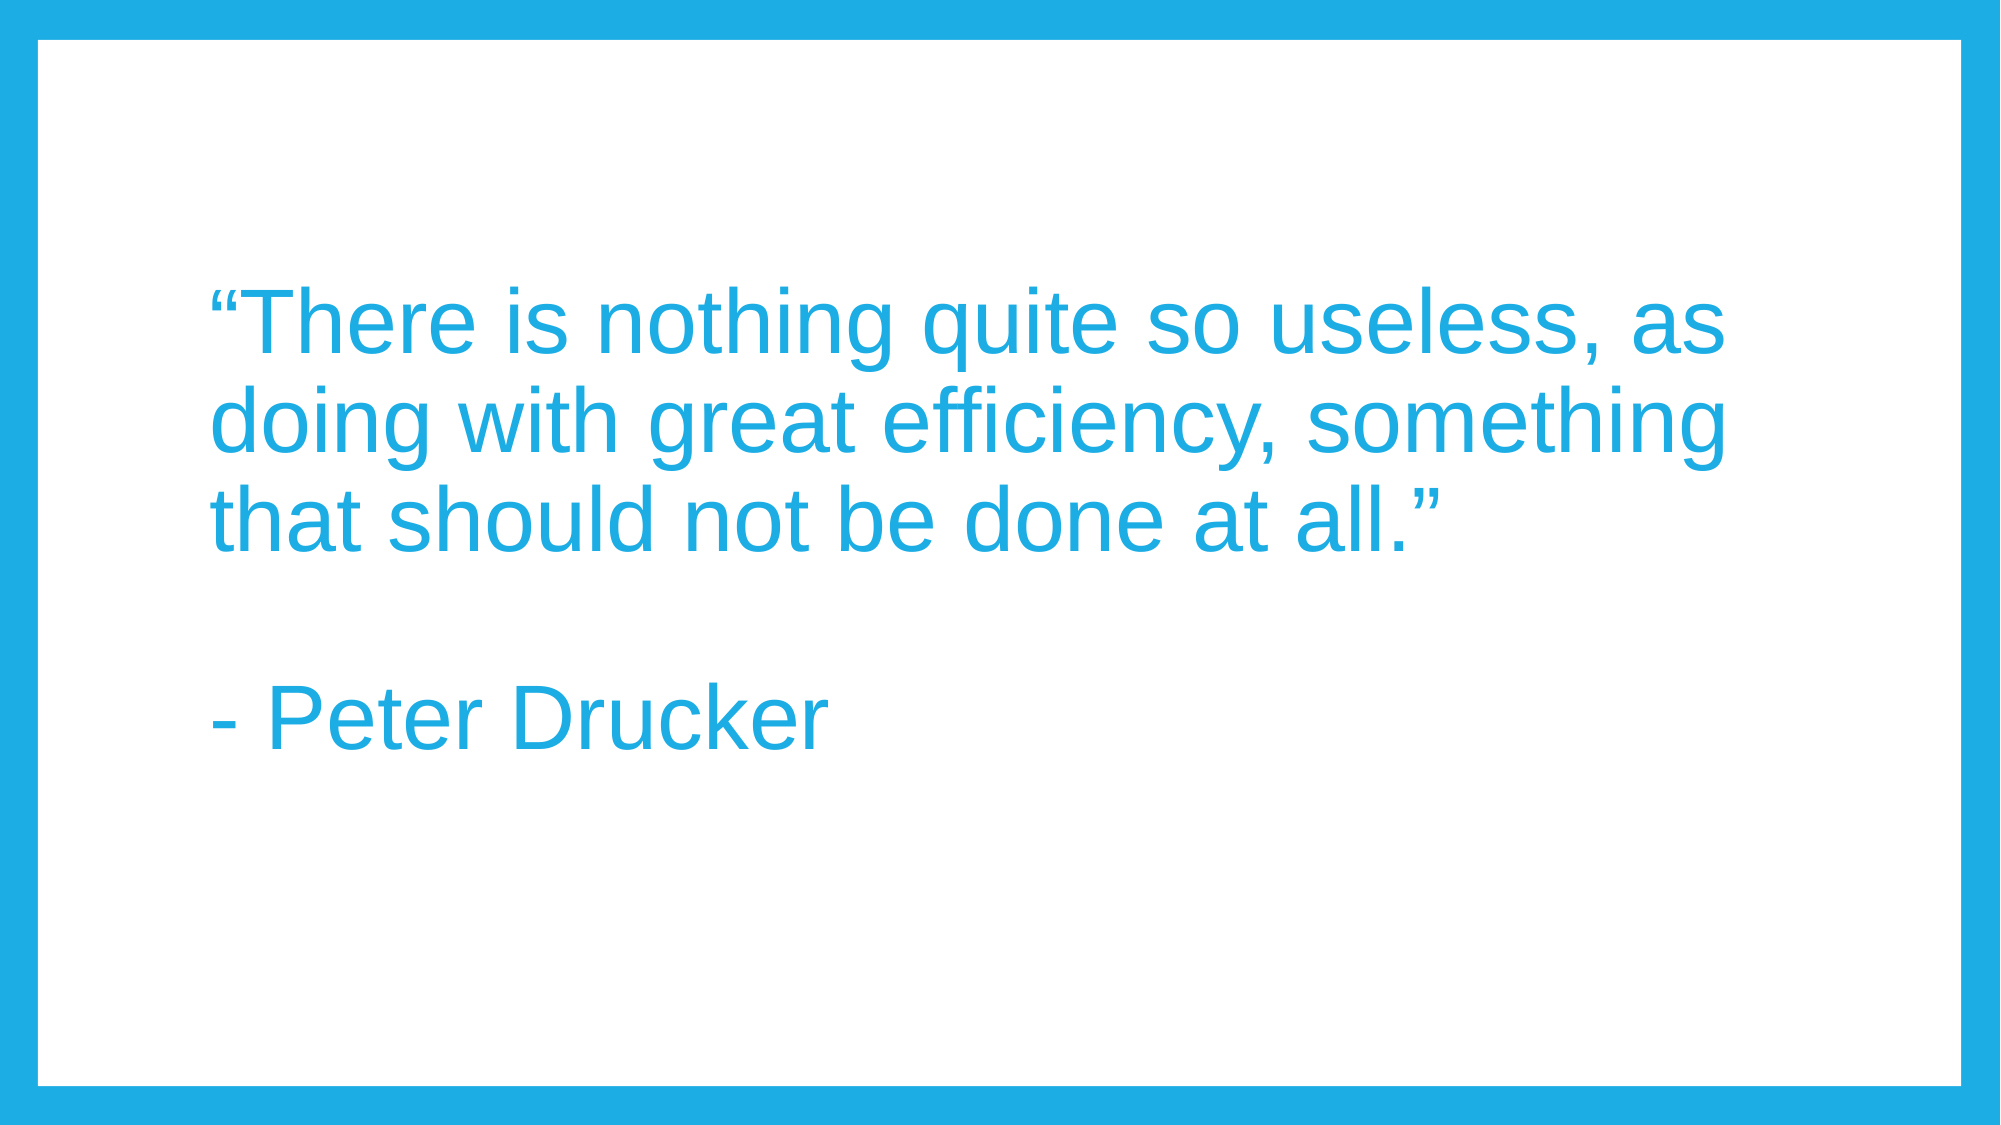

# “There is nothing quite so useless, as doing with great efficiency, something that should not be done at all.” - Peter Drucker